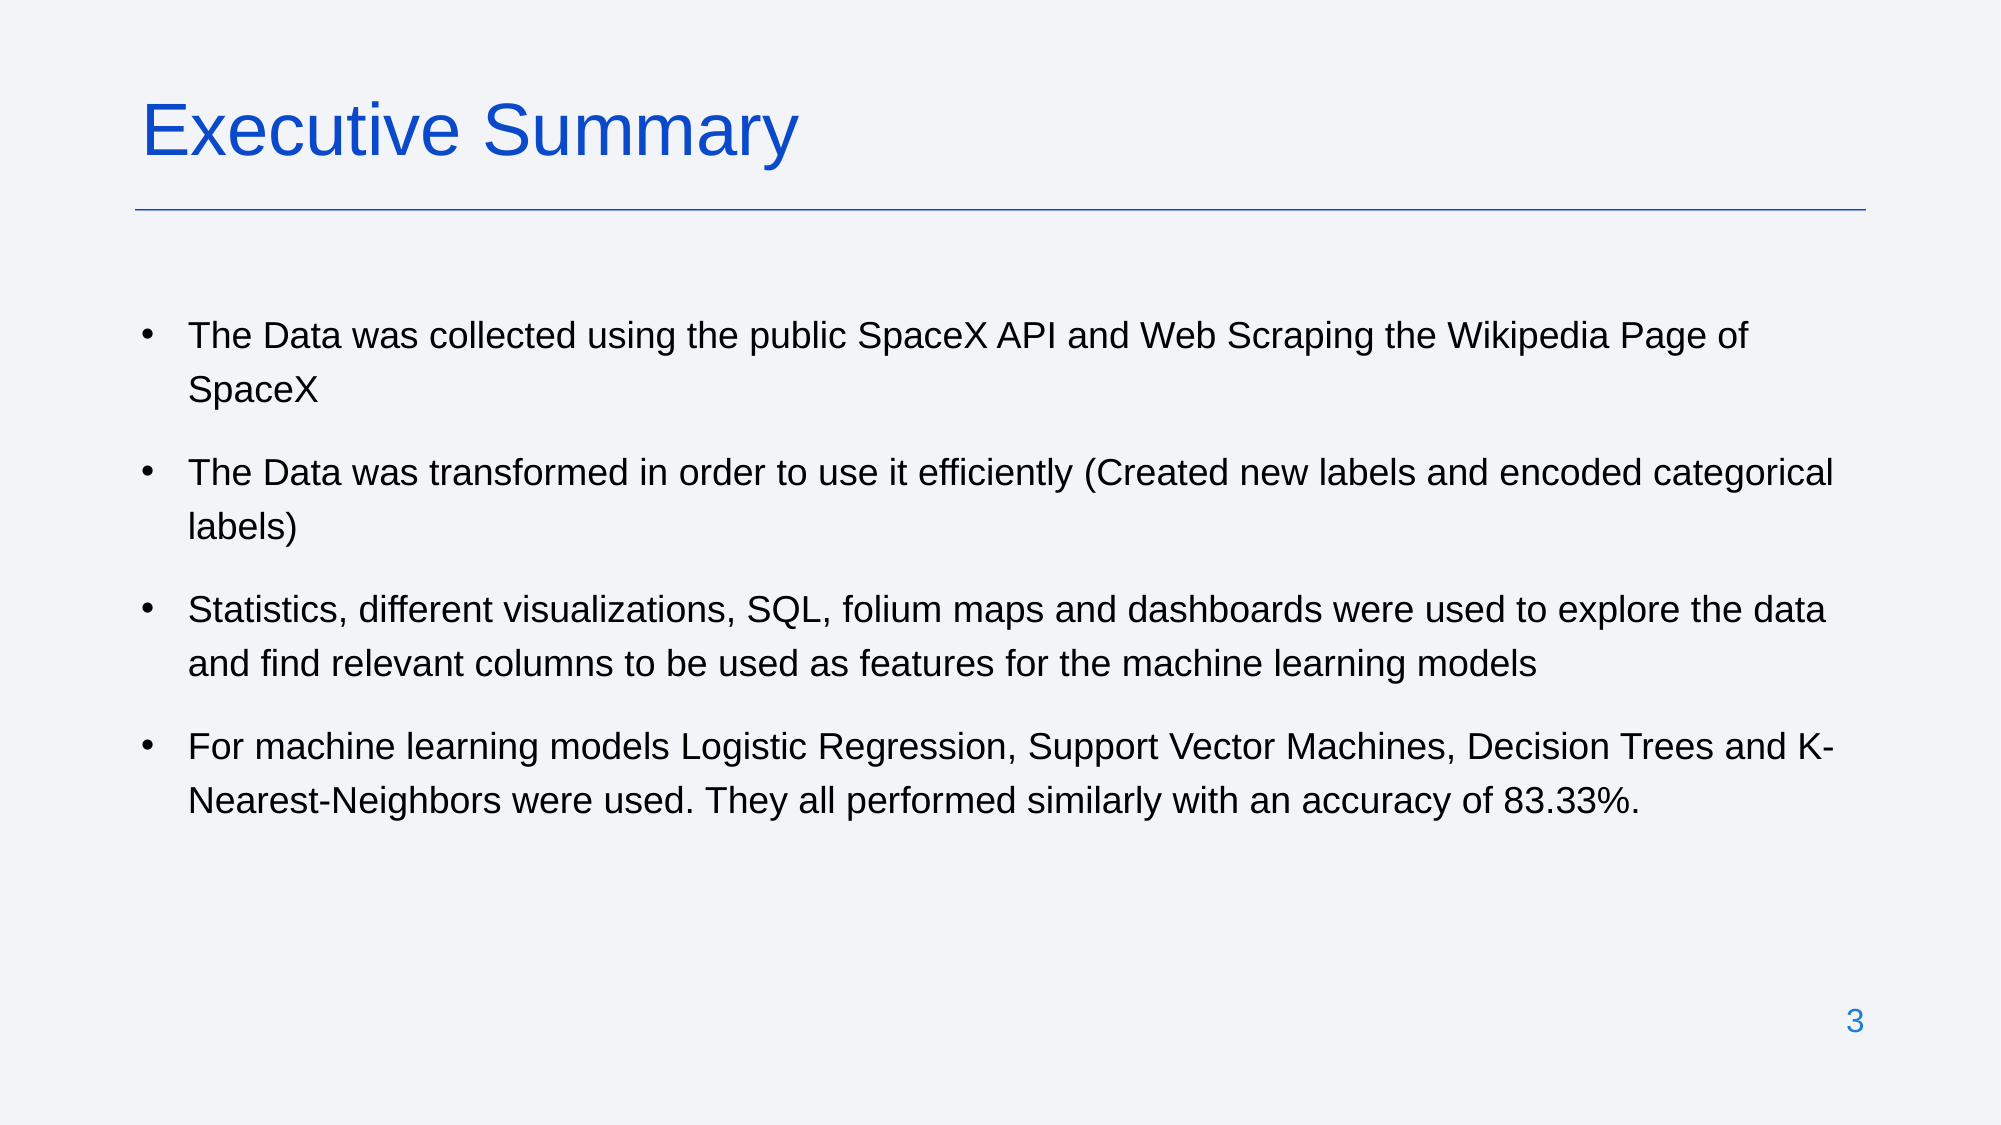

Executive Summary
The Data was collected using the public SpaceX API and Web Scraping the Wikipedia Page of SpaceX
The Data was transformed in order to use it efficiently (Created new labels and encoded categorical labels)
Statistics, different visualizations, SQL, folium maps and dashboards were used to explore the data and find relevant columns to be used as features for the machine learning models
For machine learning models Logistic Regression, Support Vector Machines, Decision Trees and K-Nearest-Neighbors were used. They all performed similarly with an accuracy of 83.33%.
3